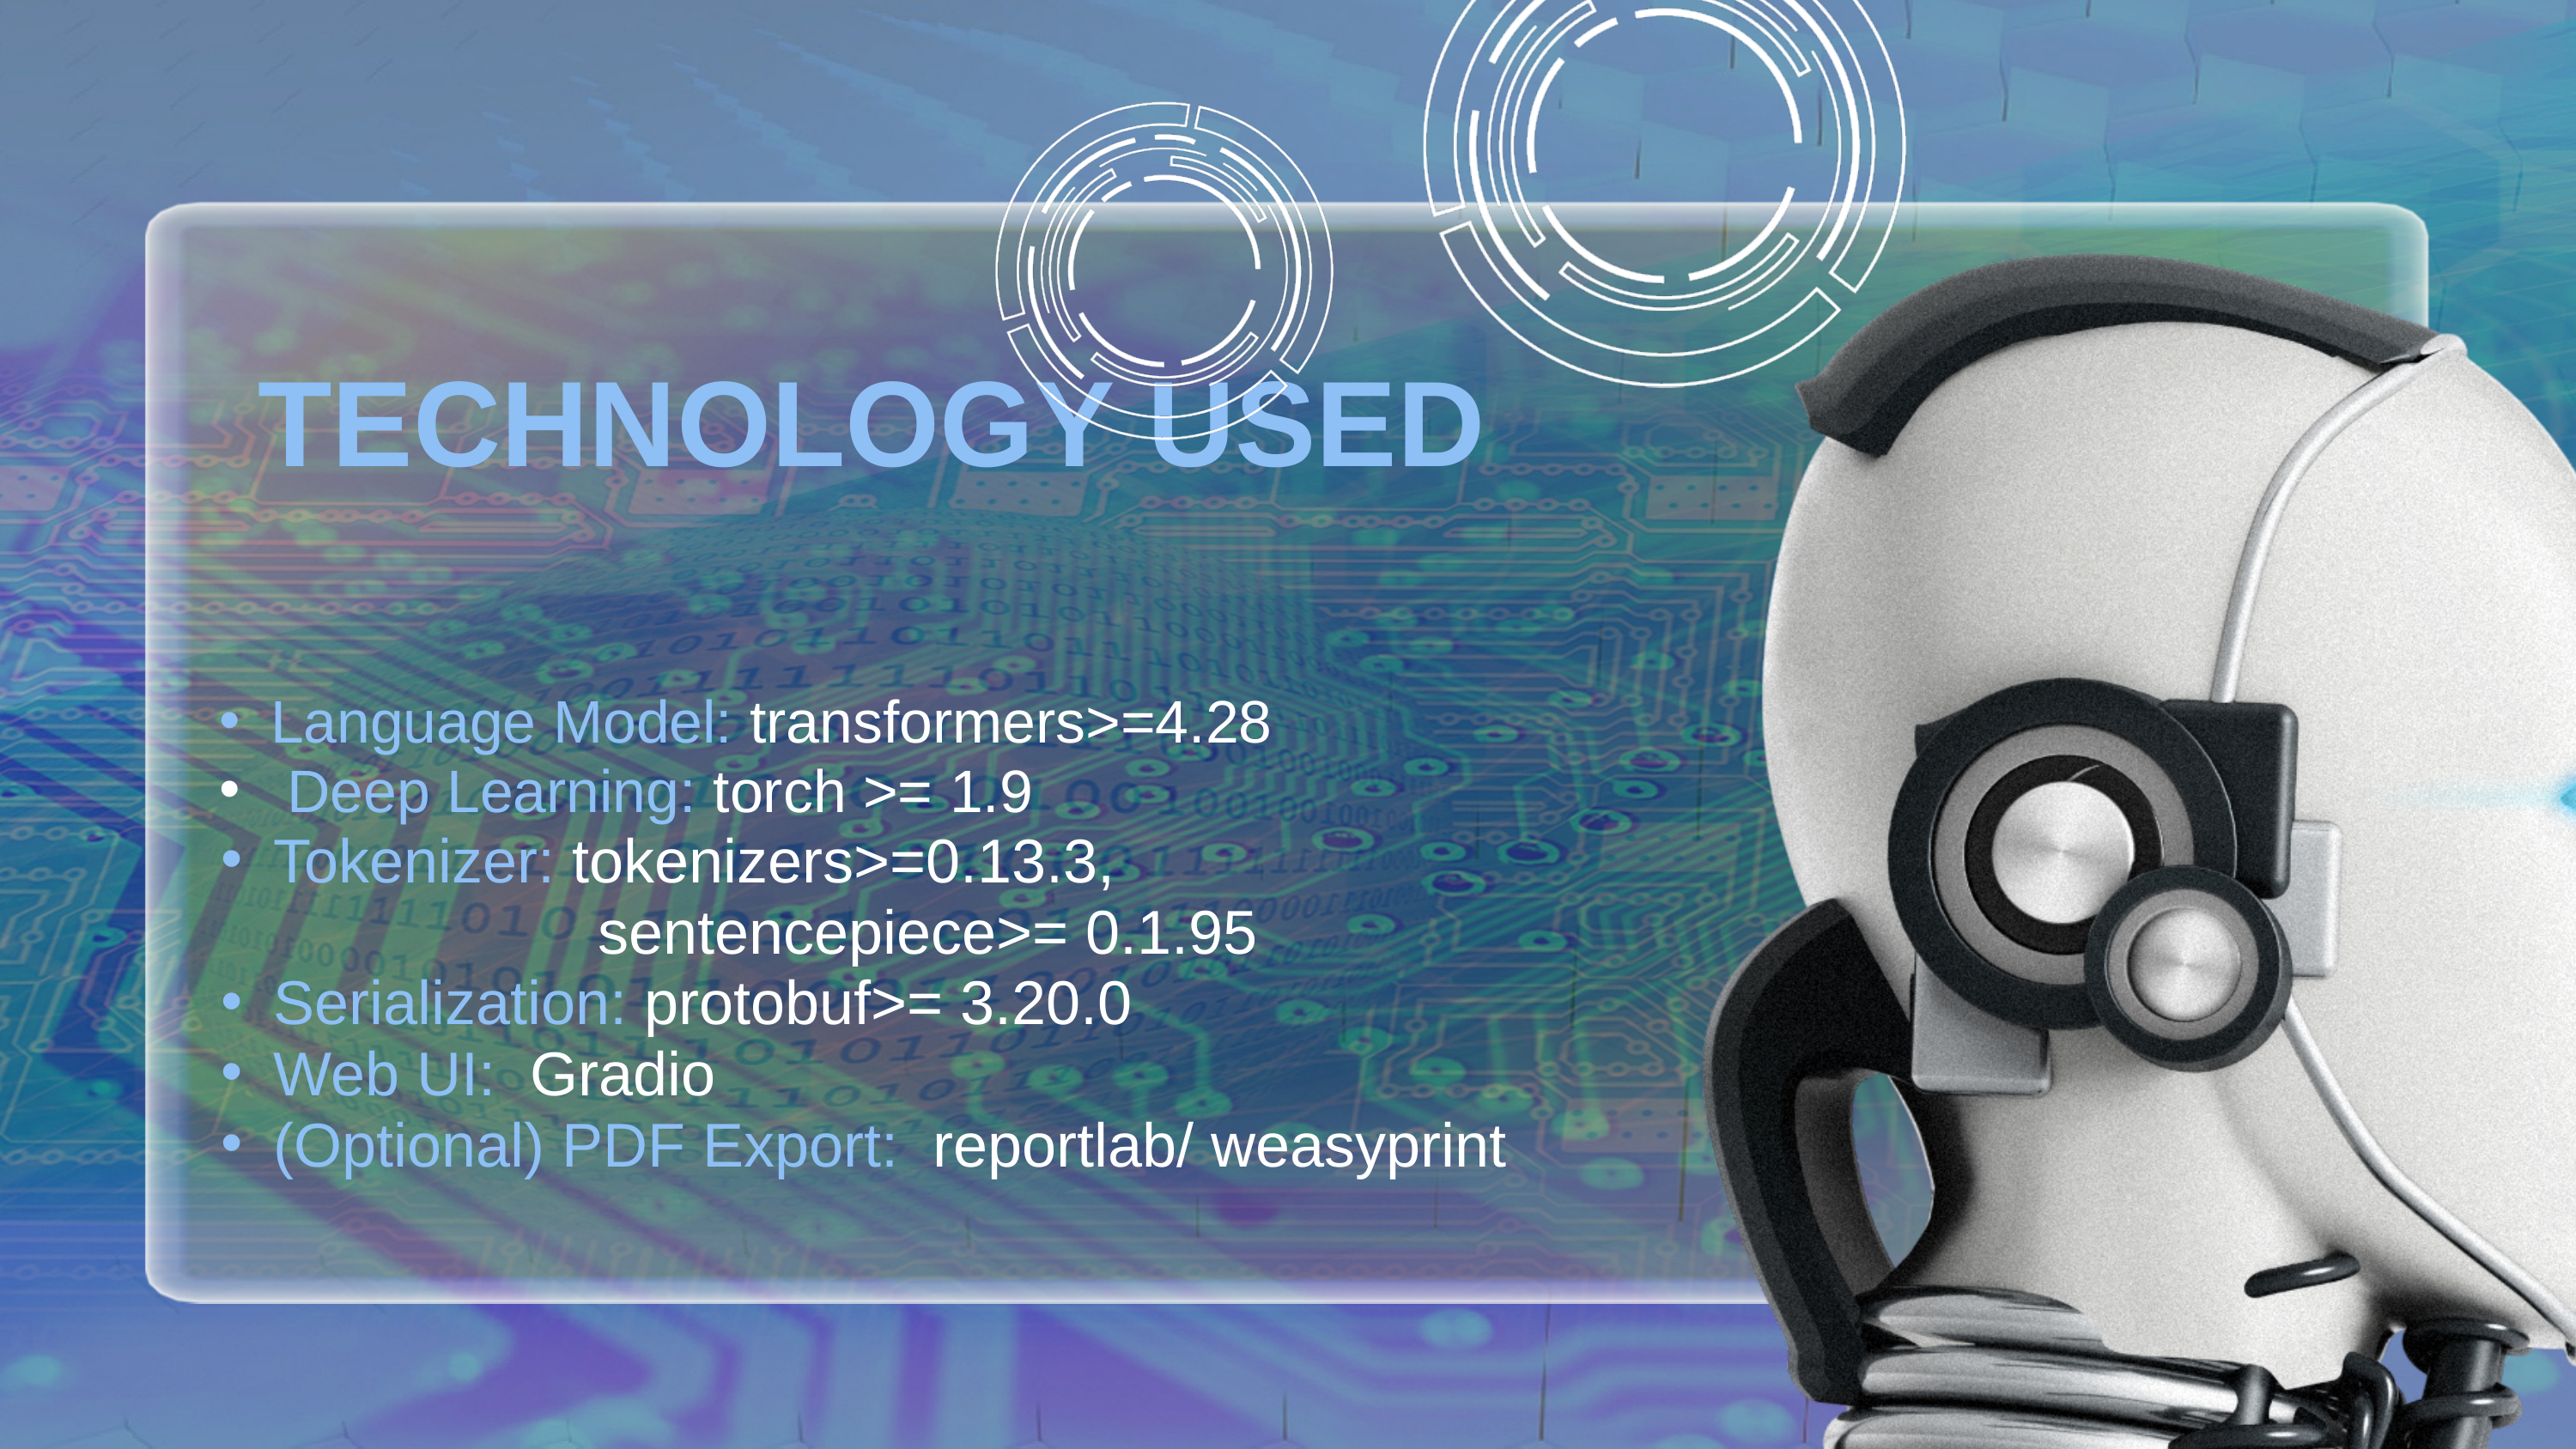

TECHNOLOGY USED
Language Model: transformers>=4.28
 Deep Learning: torch >= 1.9
Tokenizer: tokenizers>=0.13.3,
                         sentencepiece>= 0.1.95
Serialization: protobuf>= 3.20.0
Web UI:  Gradio
(Optional) PDF Export:  reportlab/ weasyprint